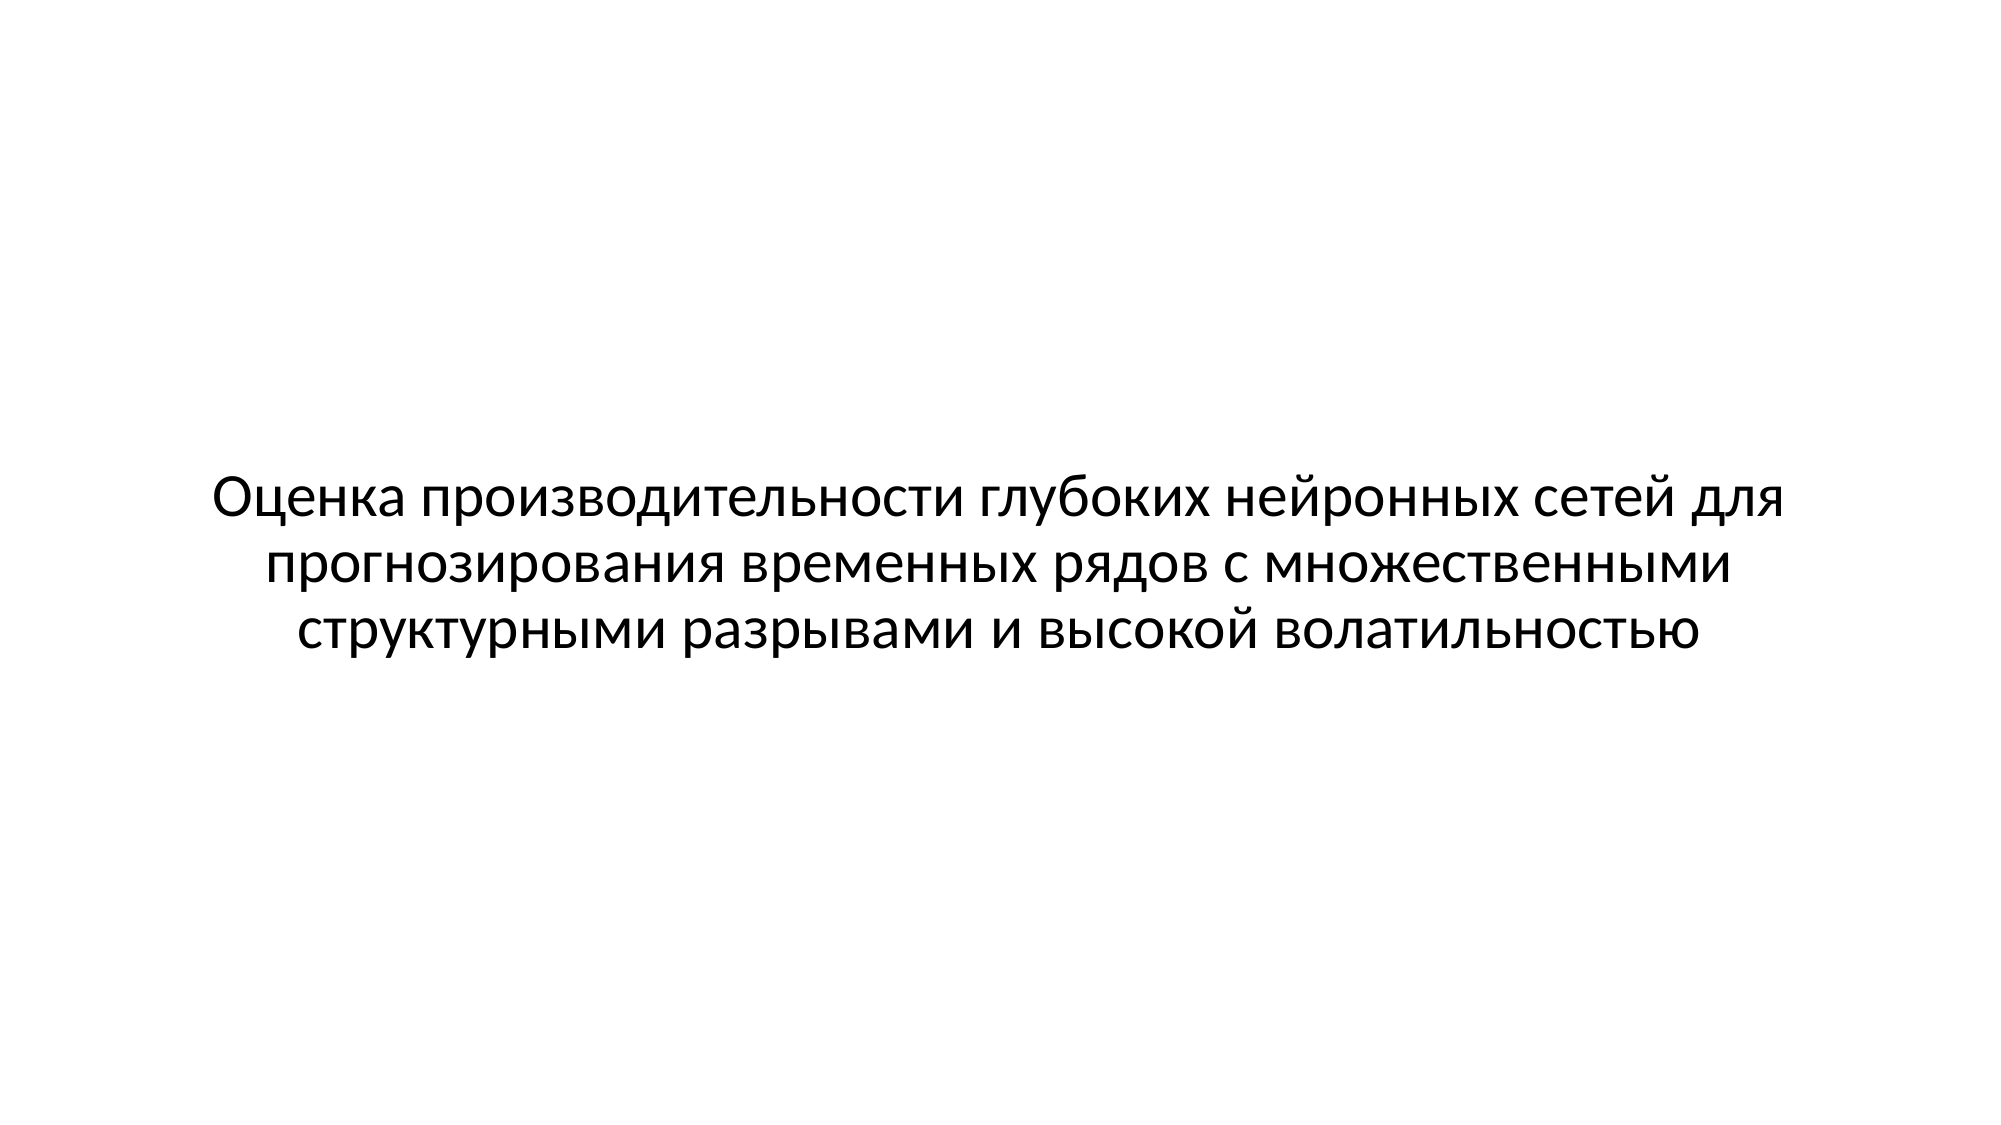

# Оценка производительности глубоких нейронных сетей для прогнозирования временных рядов с множественными структурными разрывами и высокой волатильностью